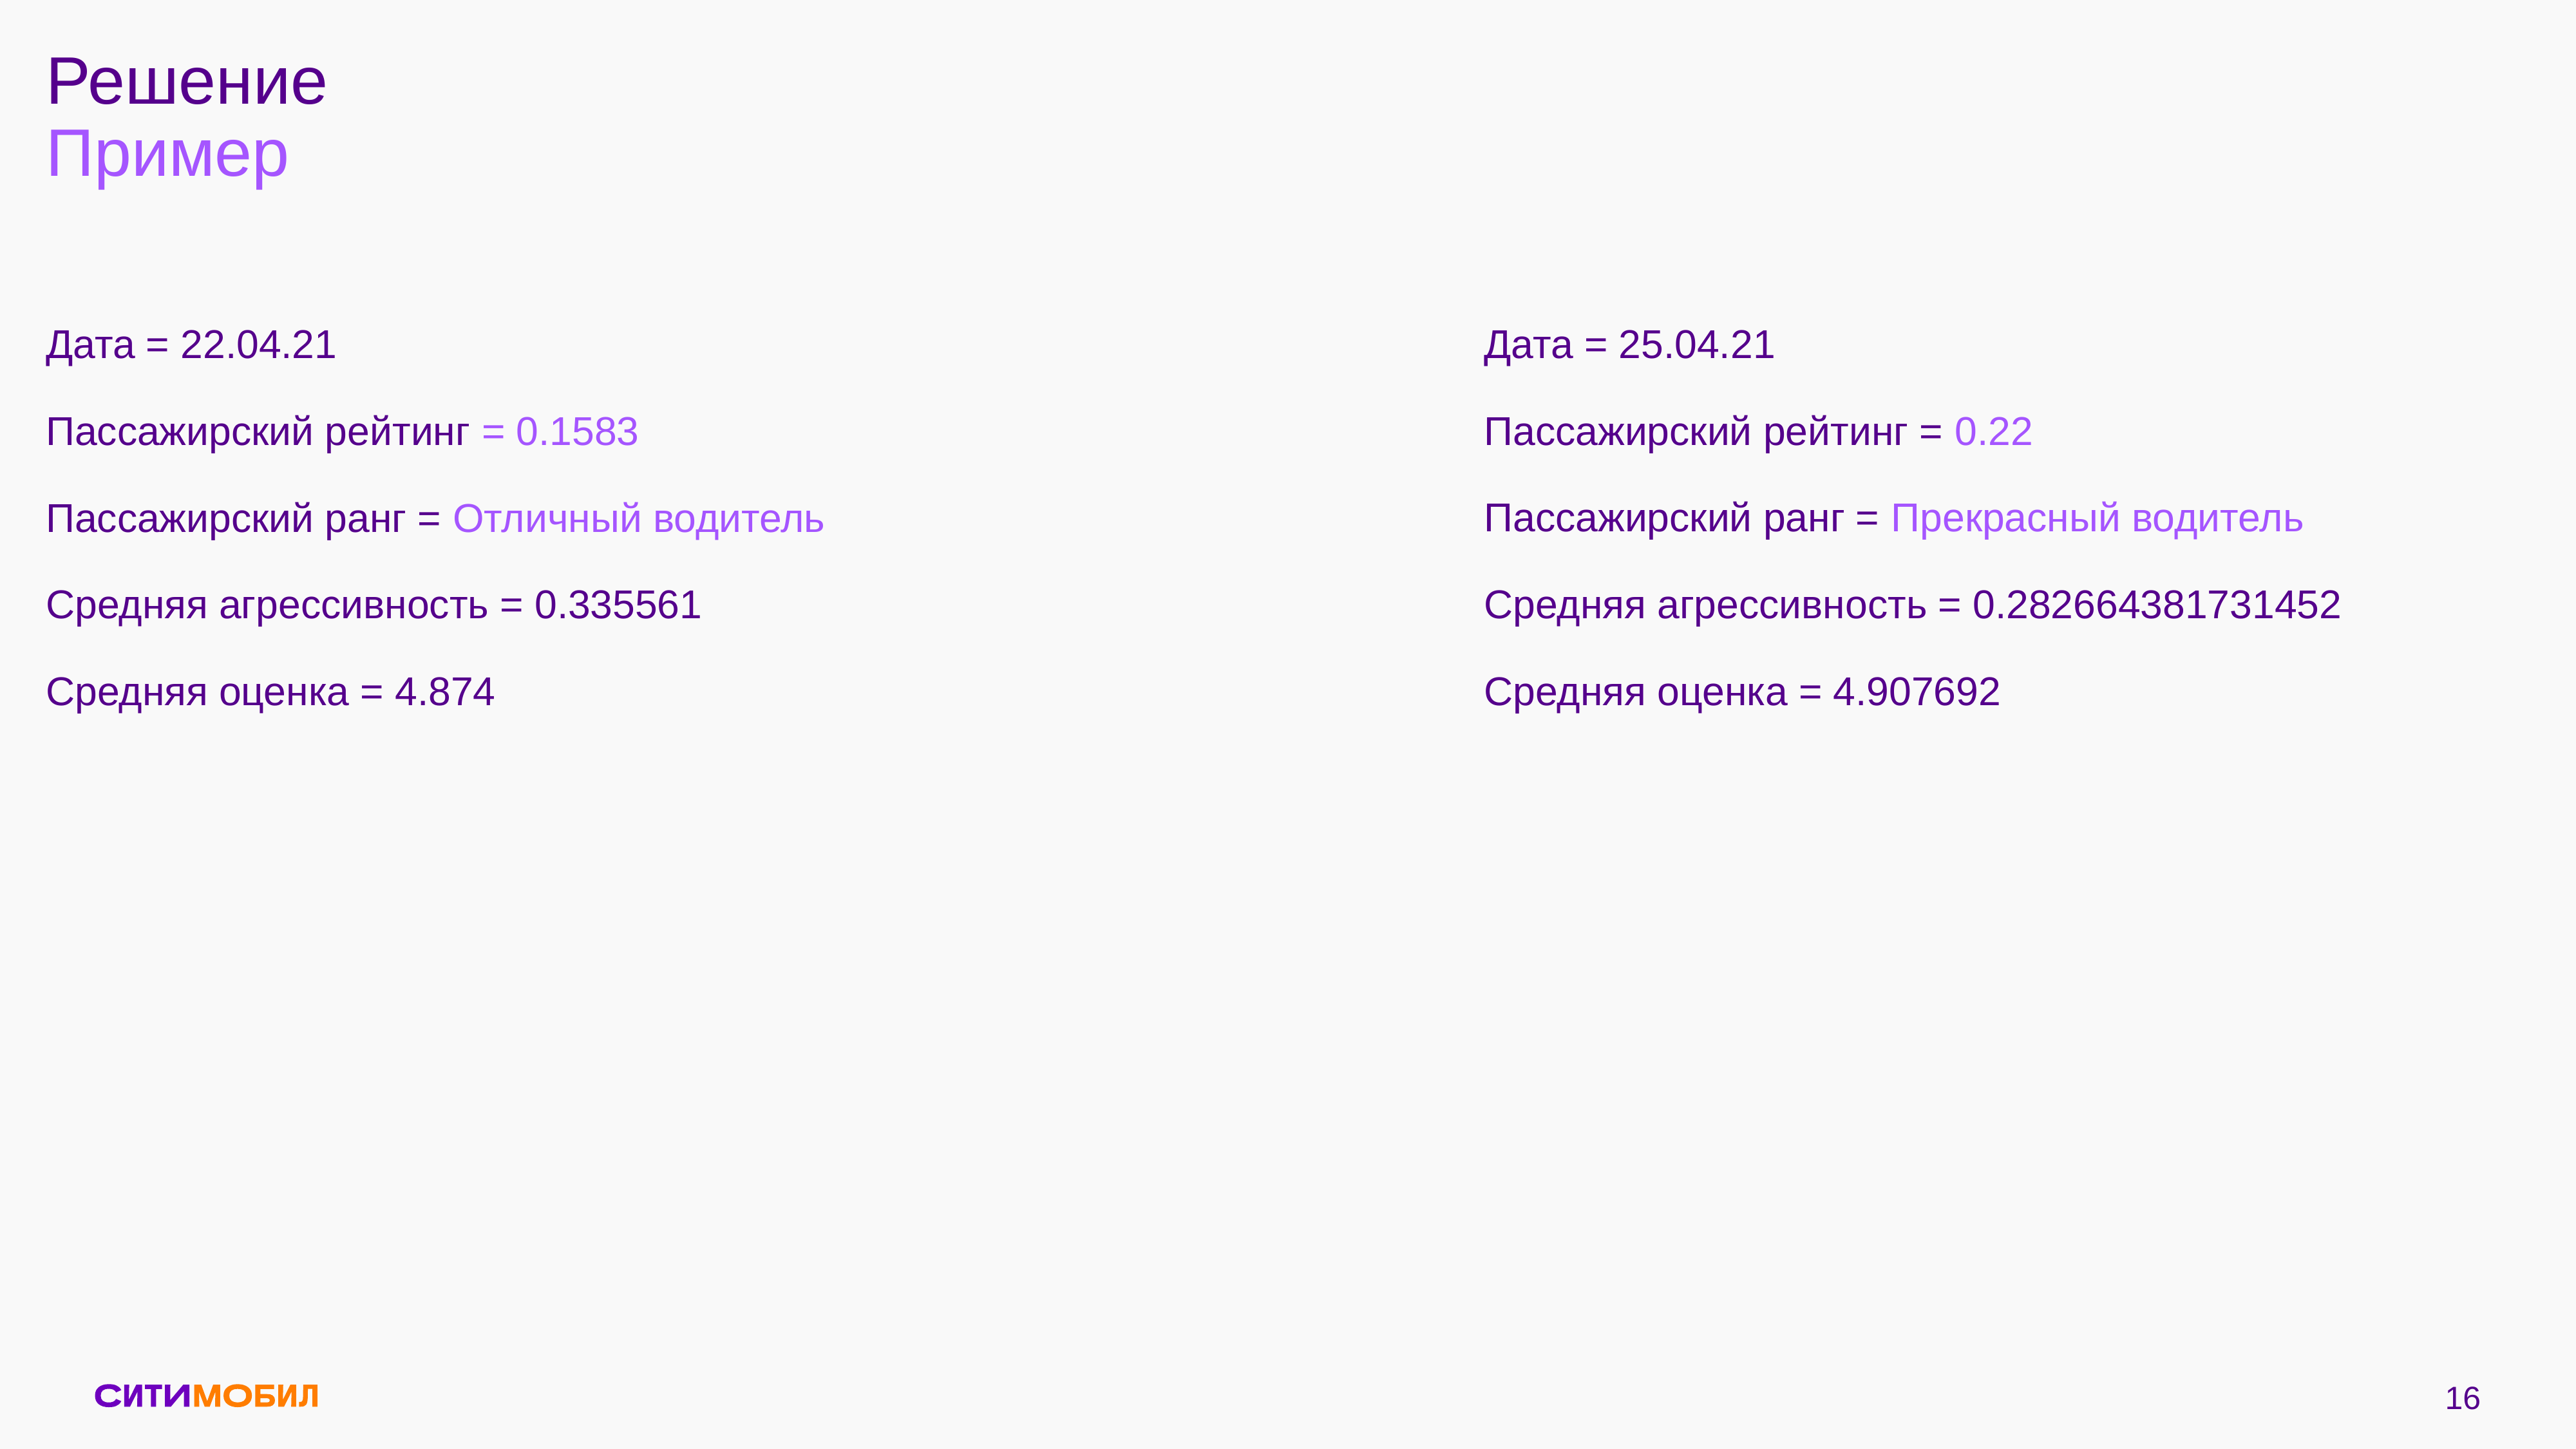

# Решение Пример

Дата = 22.04.21

Пассажирский рейтинг = 0.1583

Пассажирский ранг = Отличный водитель

Средняя агрессивность = 0.335561

Средняя оценка = 4.874

Дата = 25.04.21

Пассажирский рейтинг = 0.22

Пассажирский ранг = Прекрасный водитель

Средняя агрессивность = 0.282664381731452

Средняя оценка = 4.907692

16